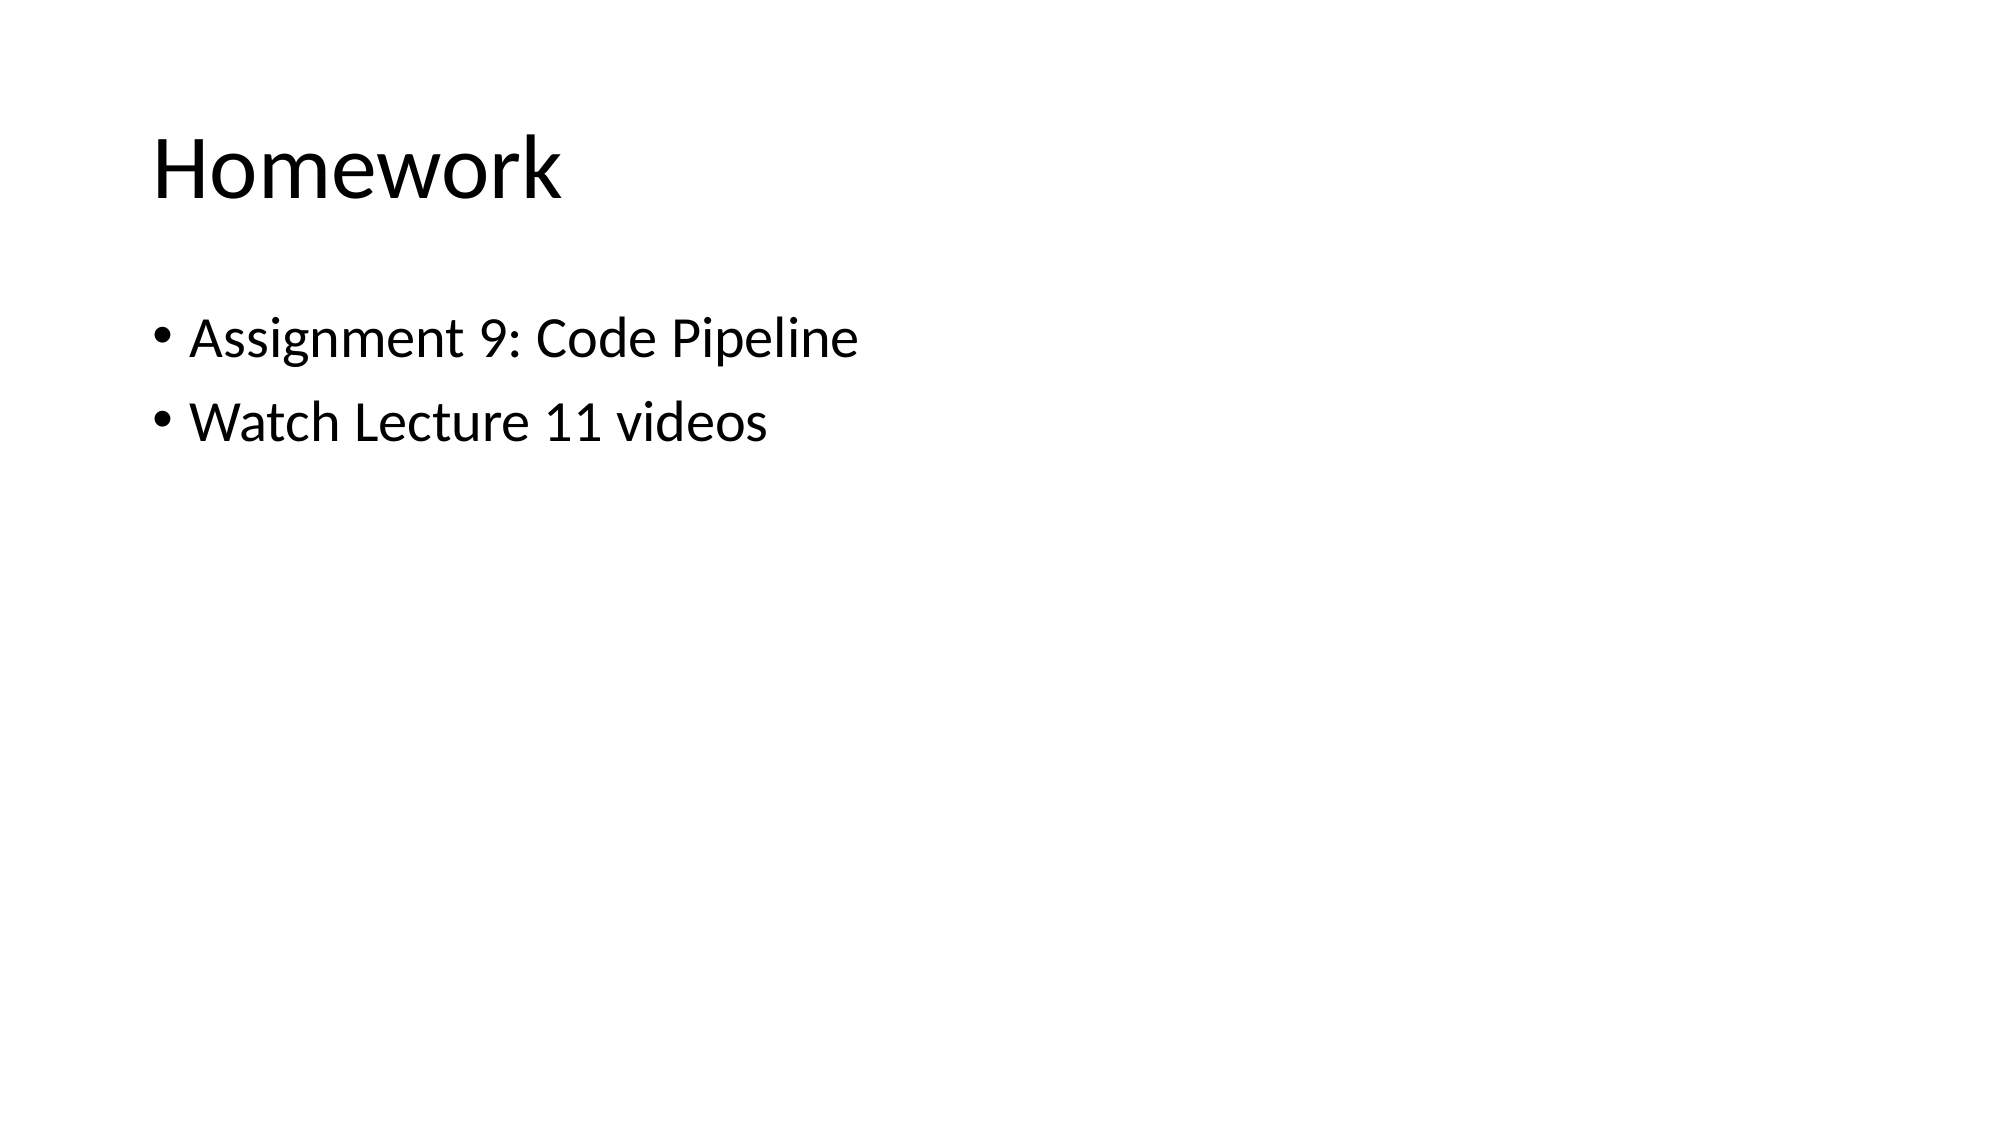

# Homework
Assignment 9: Code Pipeline
Watch Lecture 11 videos